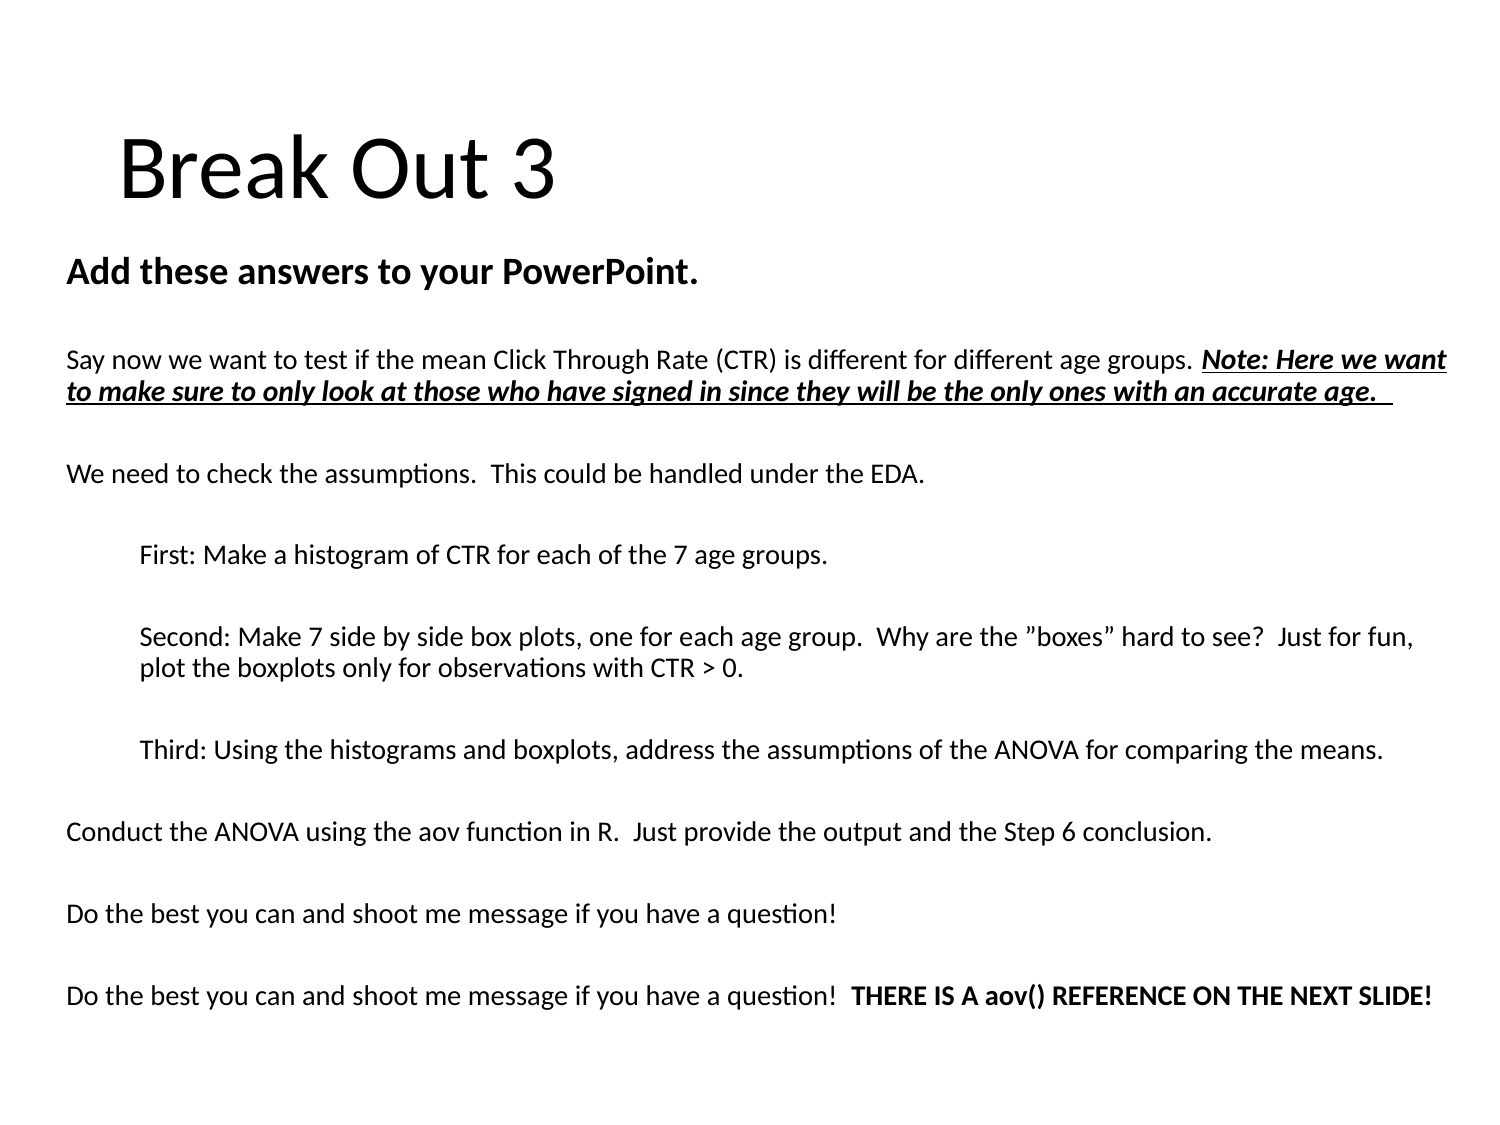

# Break Out 3
Add these answers to your PowerPoint.

Say now we want to test if the mean Click Through Rate (CTR) is different for different age groups. Note: Here we want to make sure to only look at those who have signed in since they will be the only ones with an accurate age.

We need to check the assumptions.  This could be handled under the EDA.

	First: Make a histogram of CTR for each of the 7 age groups.

	Second: Make 7 side by side box plots, one for each age group.  Why are the ”boxes” hard to see?  Just for fun, 	plot the boxplots only for observations with CTR > 0.

	Third: Using the histograms and boxplots, address the assumptions of the ANOVA for comparing the means.

Conduct the ANOVA using the aov function in R.  Just provide the output and the Step 6 conclusion.

Do the best you can and shoot me message if you have a question!

Do the best you can and shoot me message if you have a question!  THERE IS A aov() REFERENCE ON THE NEXT SLIDE!